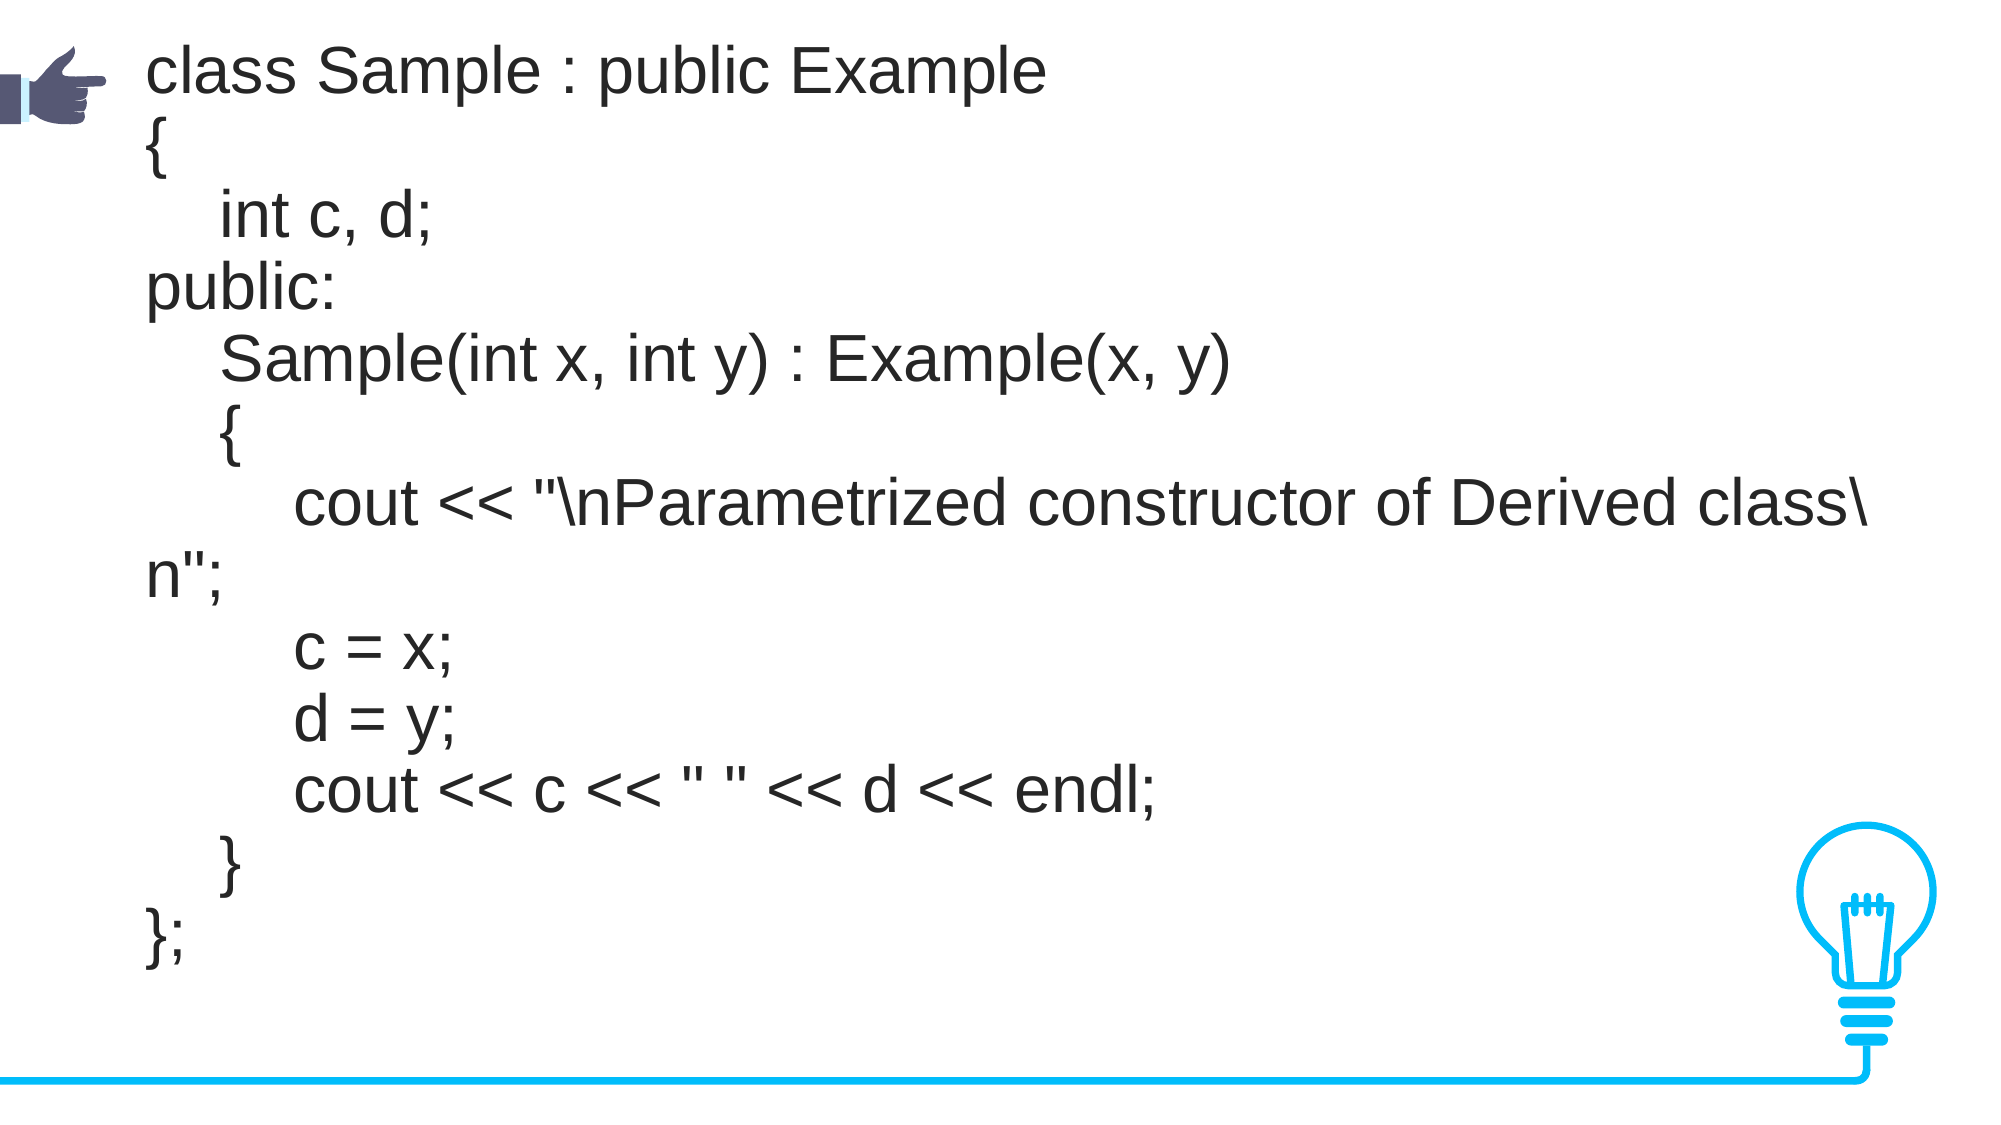

class Sample : public Example
{
    int c, d;
public:
    Sample(int x, int y) : Example(x, y)
    {
        cout << "\nParametrized constructor of Derived class\n";
        c = x;
        d = y;
        cout << c << " " << d << endl;
    }
};